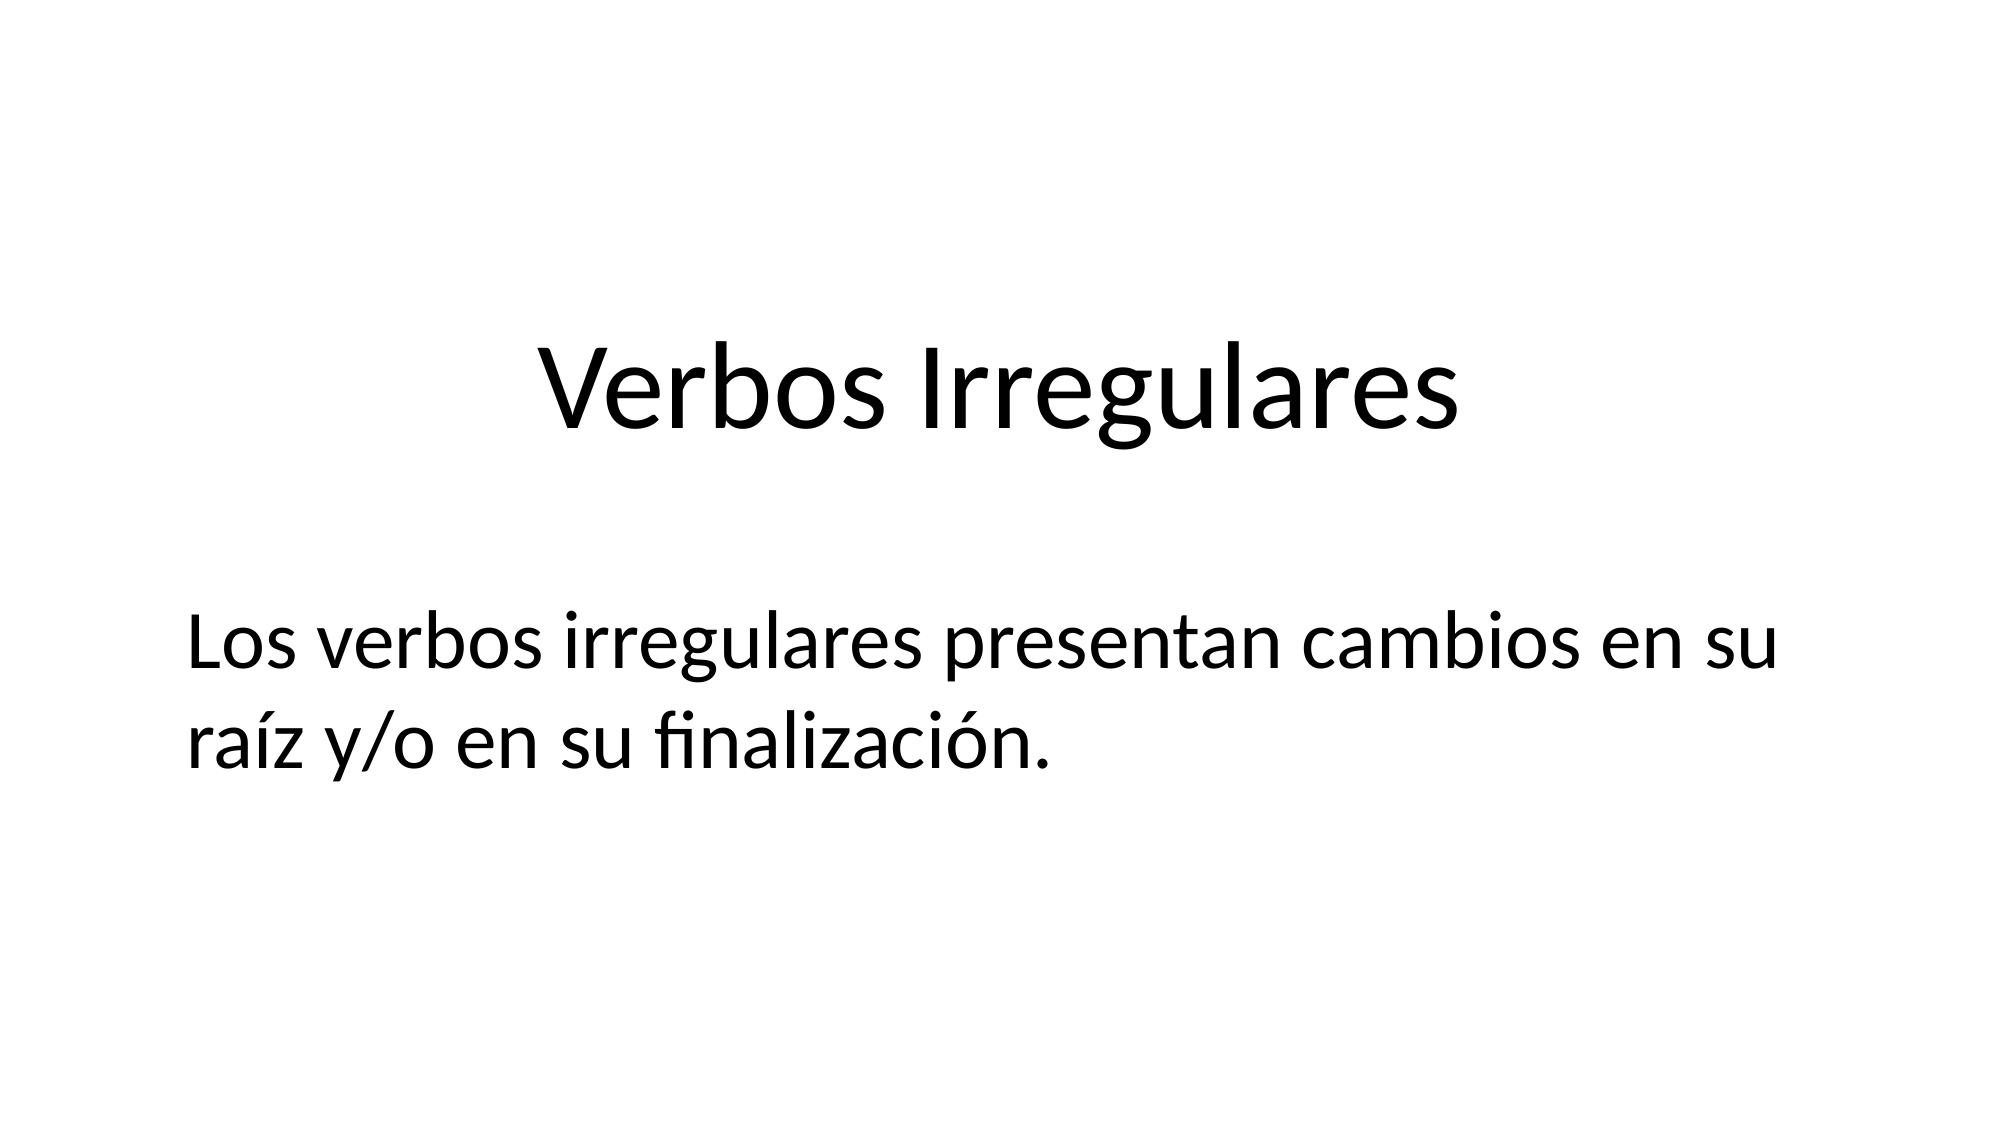

# Verbos Irregulares
Los verbos irregulares presentan cambios en su raíz y/o en su finalización.